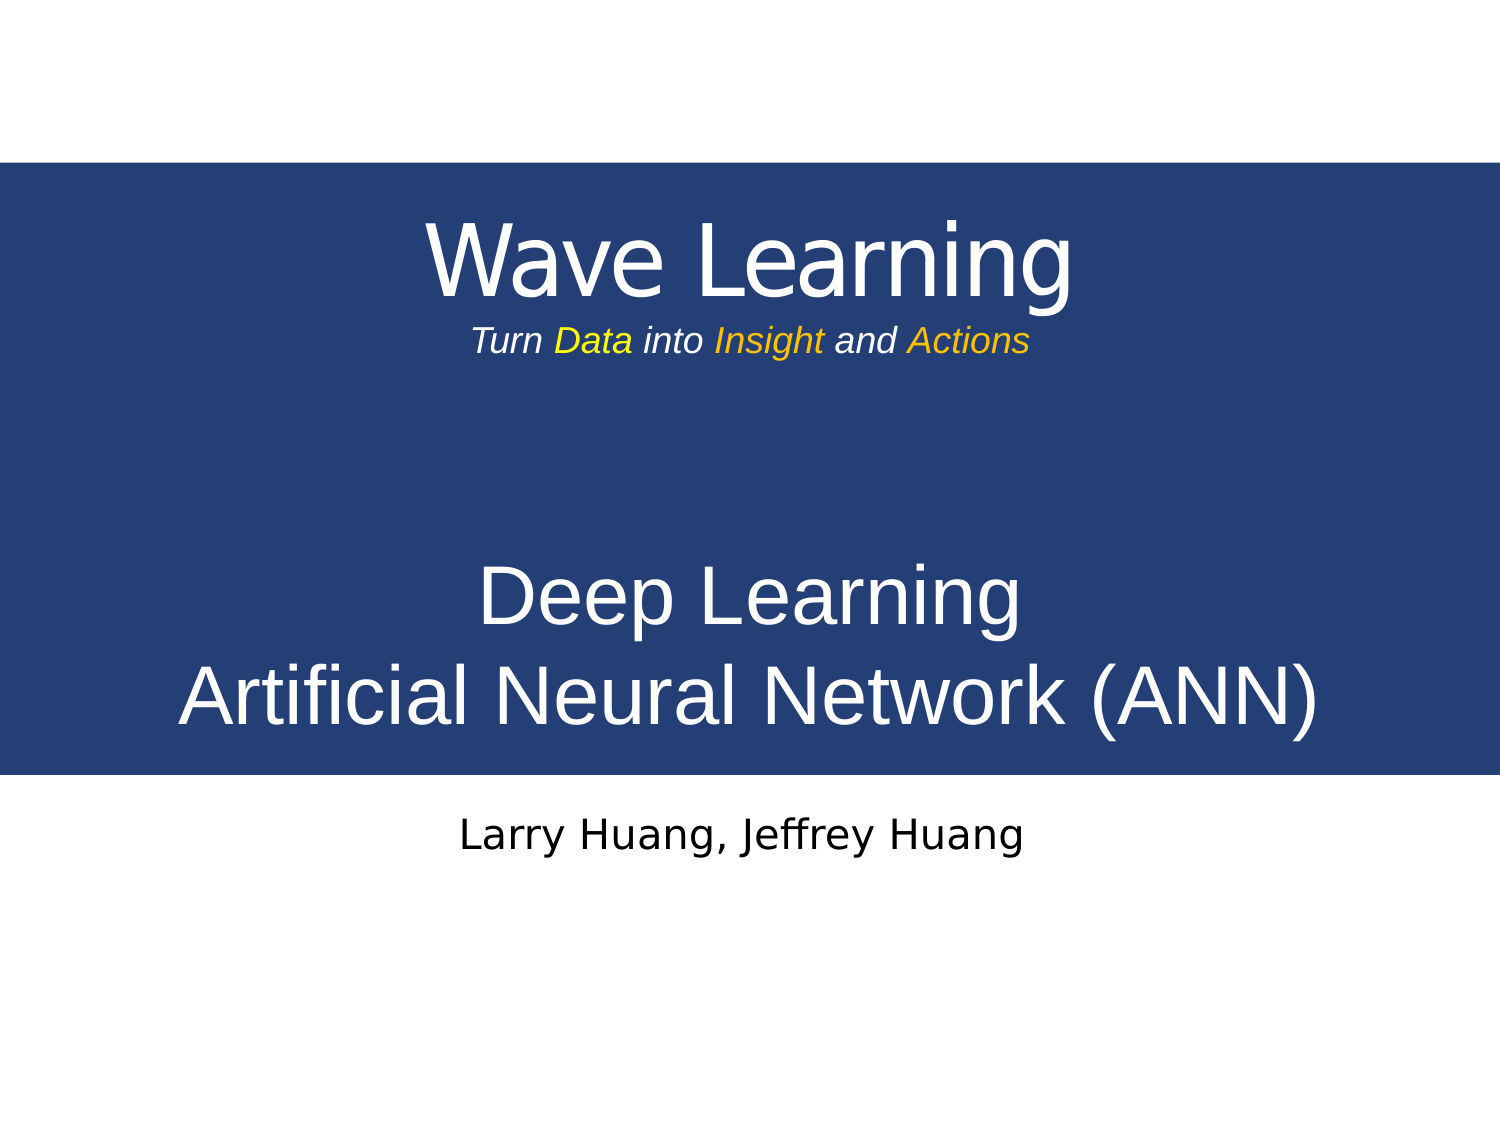

# Wave Learning Turn Data into Insight and Actions Deep Learning Artificial Neural Network (ANN)
Larry Huang, Jeffrey Huang